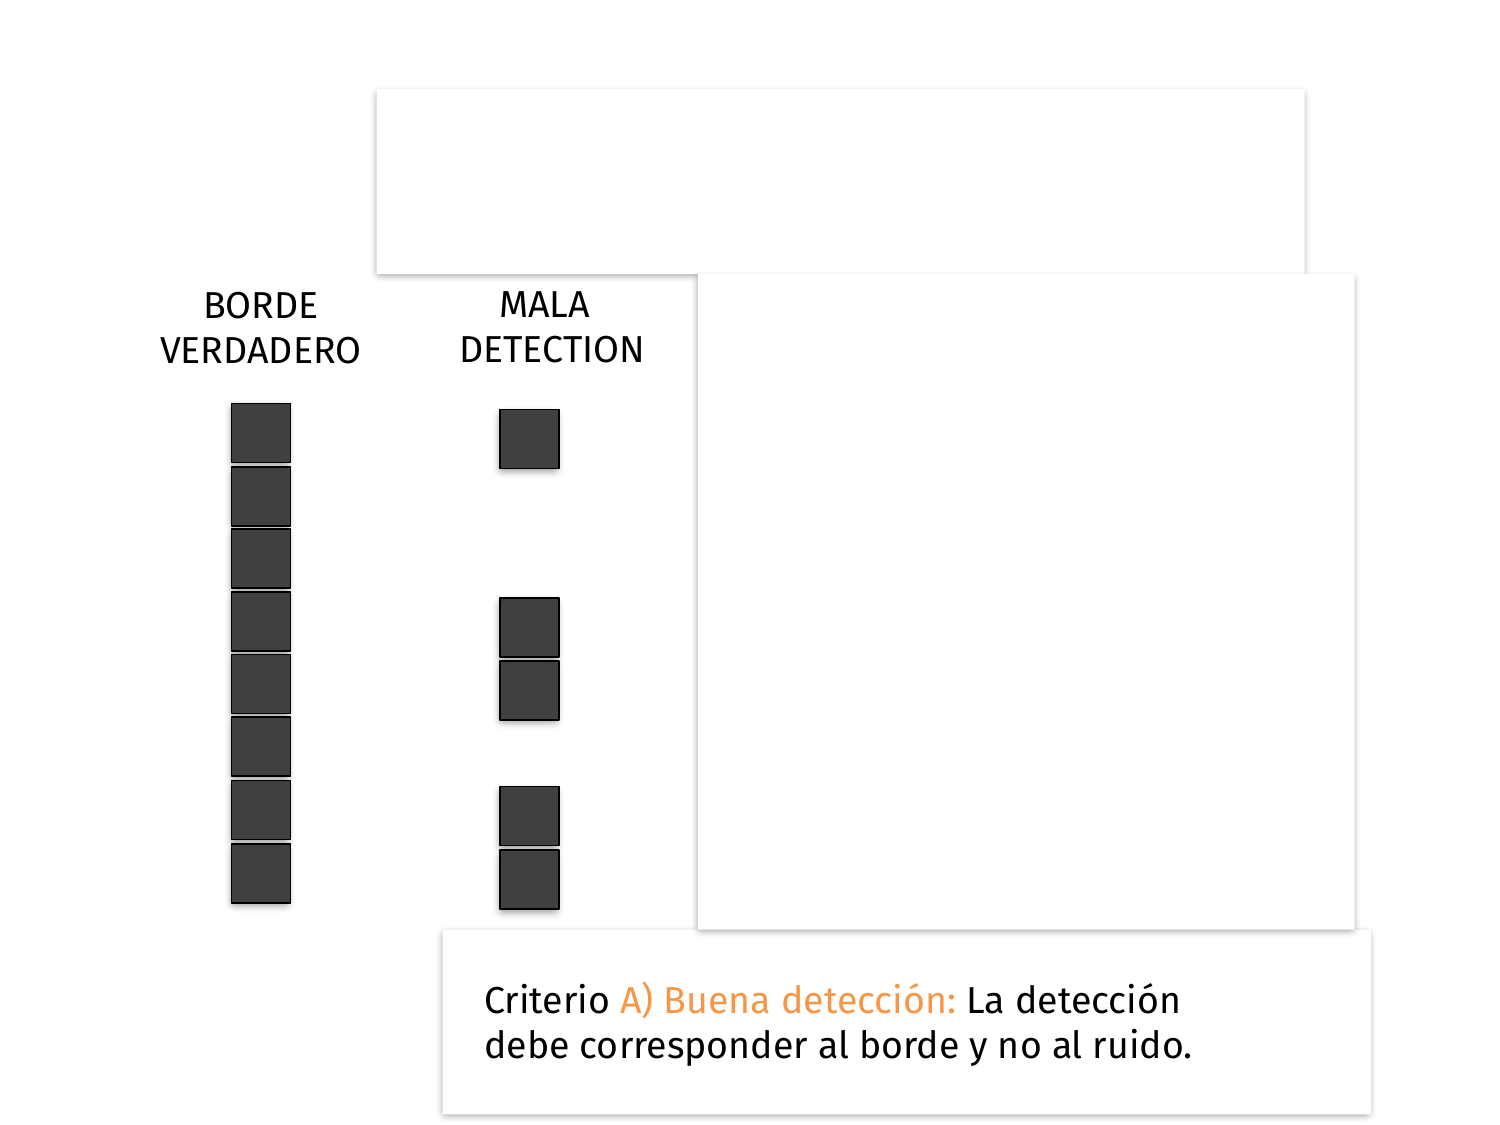

NO CUMPLE LOS CRITERIOS

    MALA                    MALA                  RESPUESTA
DETECTION          LOCALIZACIÓN          MULTIPLE

BORDE
VERDADERO

A)                                B)                                C)
Criterio A) Buena detección: La detección debe corresponder al borde y no al ruido.